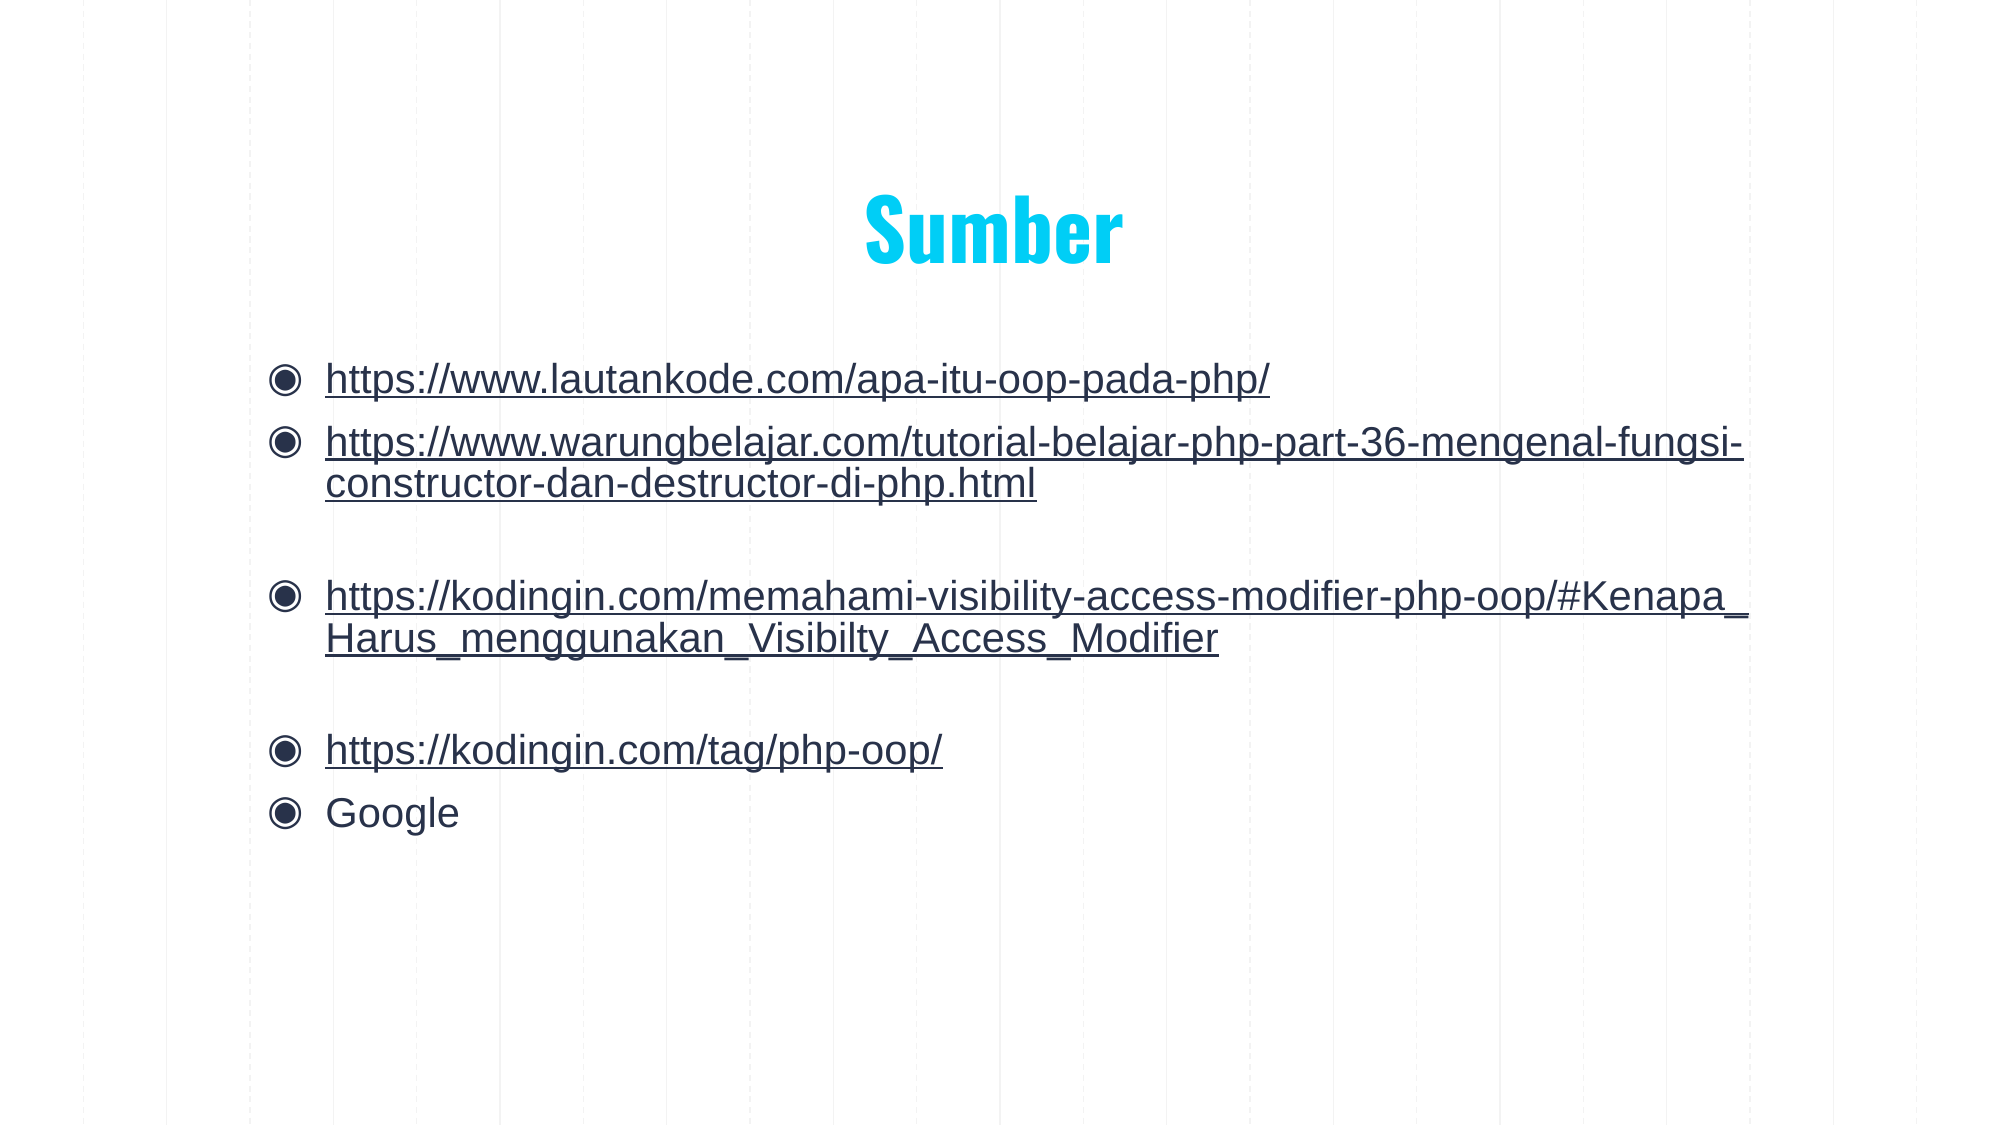

# Sumber
https://www.lautankode.com/apa-itu-oop-pada-php/
https://www.warungbelajar.com/tutorial-belajar-php-part-36-mengenal-fungsi-constructor-dan-destructor-di-php.html
https://kodingin.com/memahami-visibility-access-modifier-php-oop/#Kenapa_Harus_menggunakan_Visibilty_Access_Modifier
https://kodingin.com/tag/php-oop/
Google